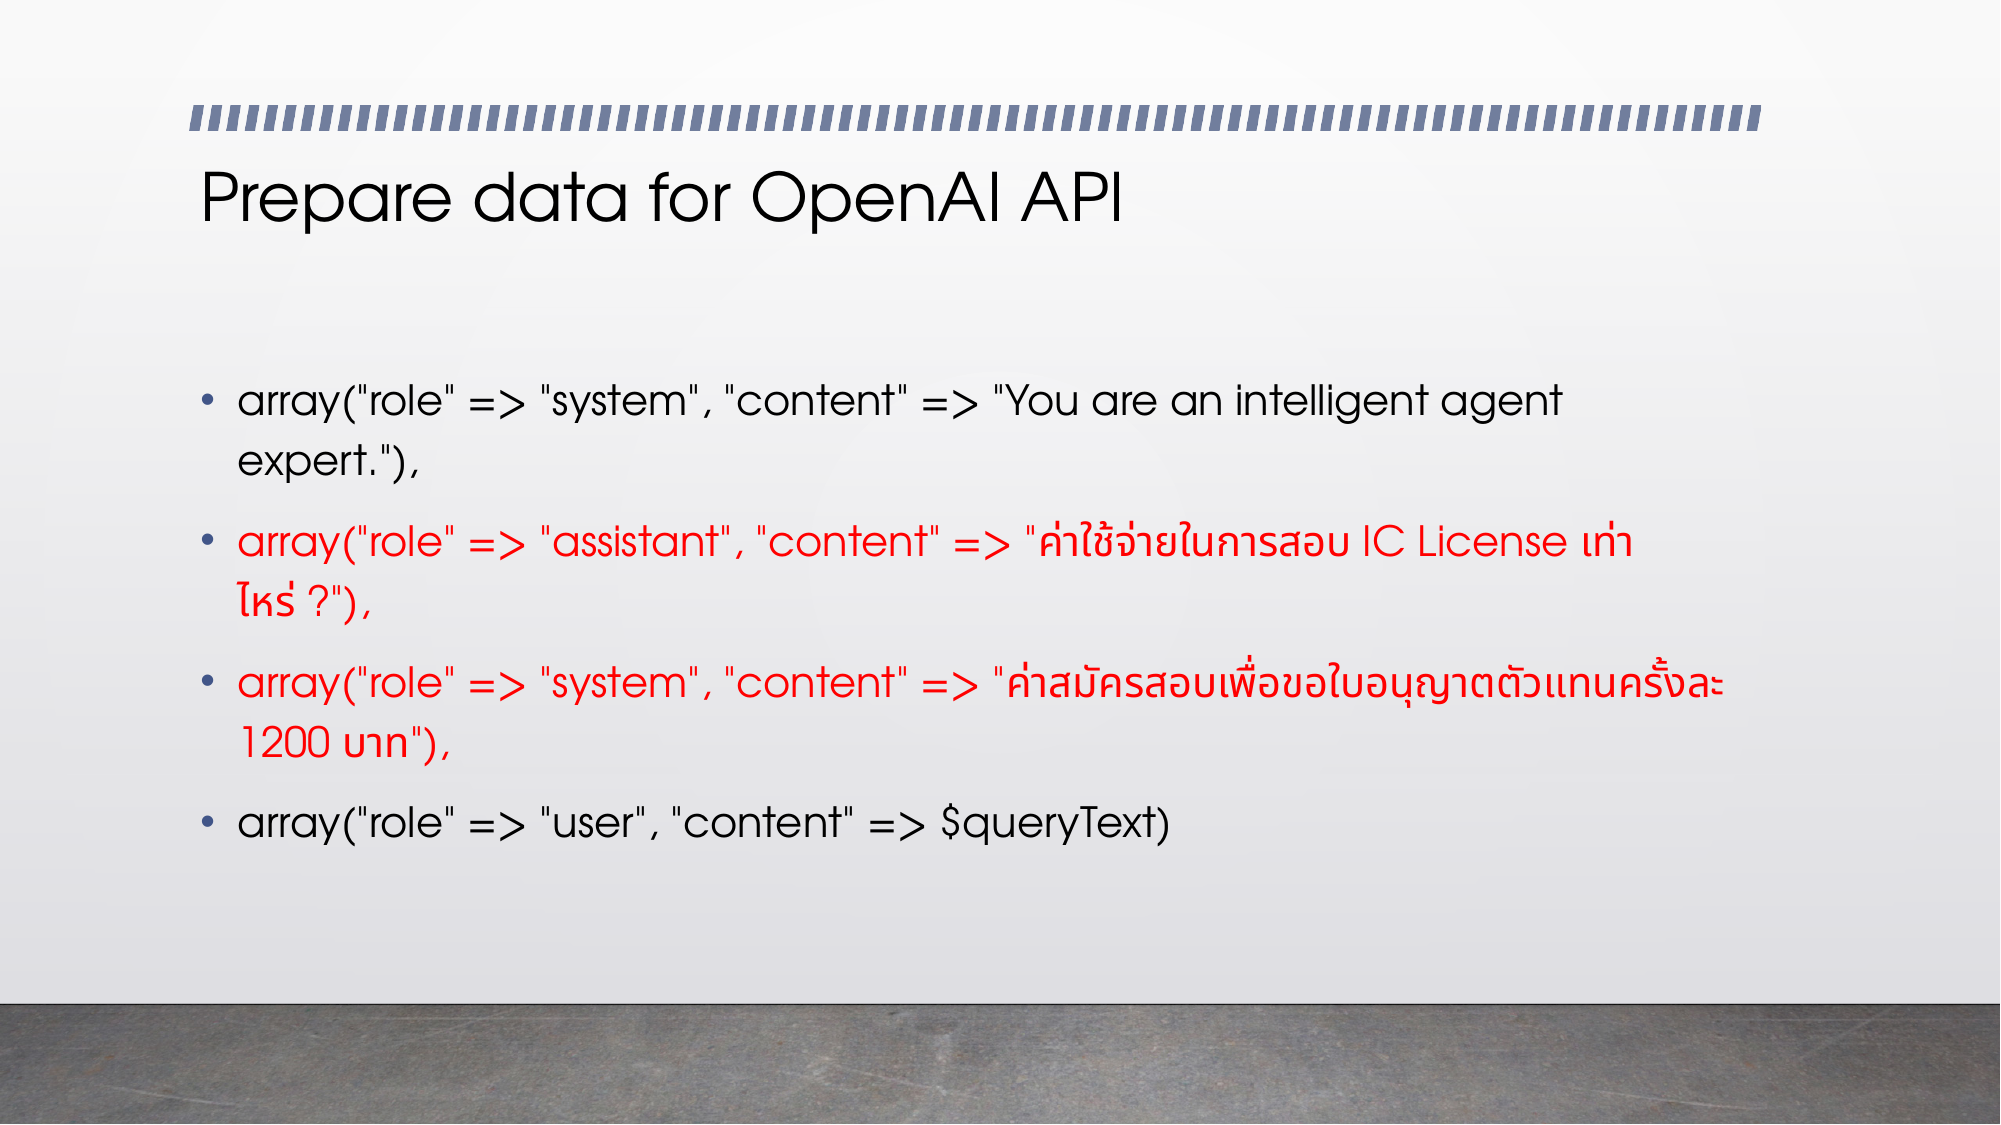

# Prepare data for OpenAI API
array("role" => "system", "content" => "You are an intelligent agent expert."),
array("role" => "assistant", "content" => "ค่าใช้จ่ายในการสอบ IC License เท่าไหร่ ?"),
array("role" => "system", "content" => "ค่าสมัครสอบเพื่อขอใบอนุญาตตัวแทนครั้งละ 1200 บาท"),
array("role" => "user", "content" => $queryText)